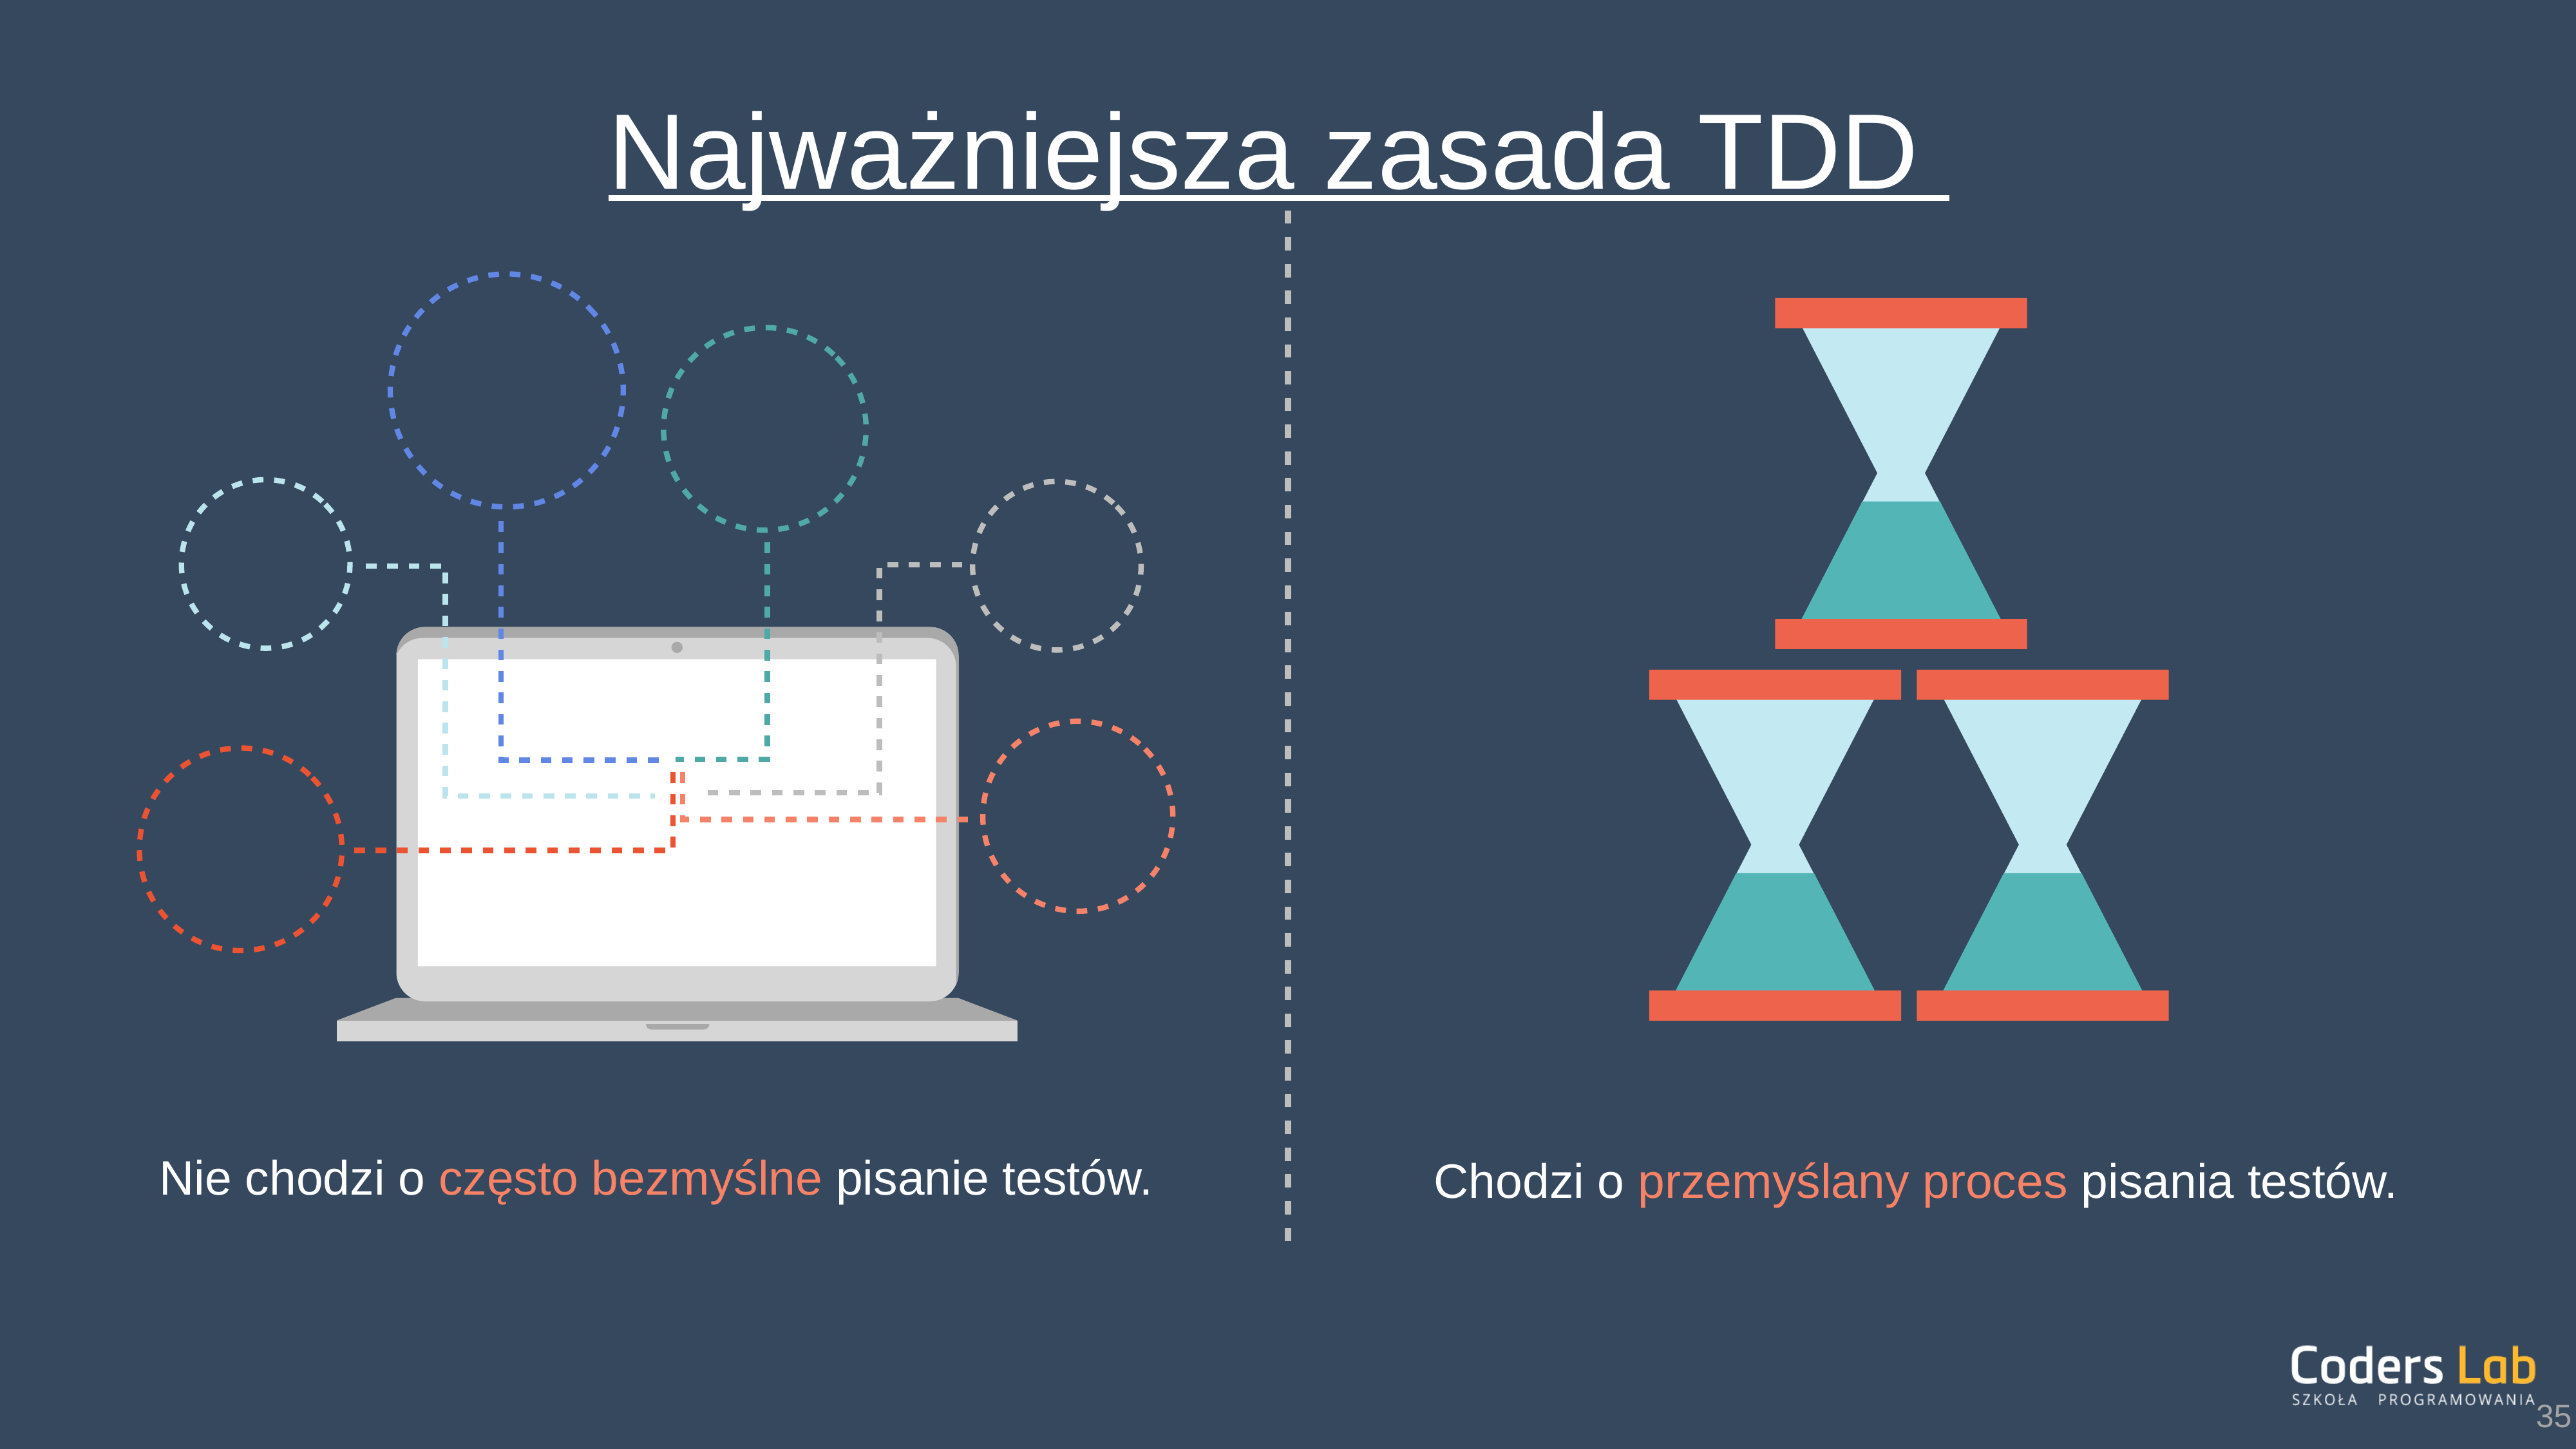

Najważniejsza zasada TDD

Nie chodzi o często bezmyślne pisanie testów.

Chodzi o przemyślany proces pisania testów.
Nie chodzi tylko o (często bezmyślne) pisanie testów.
35